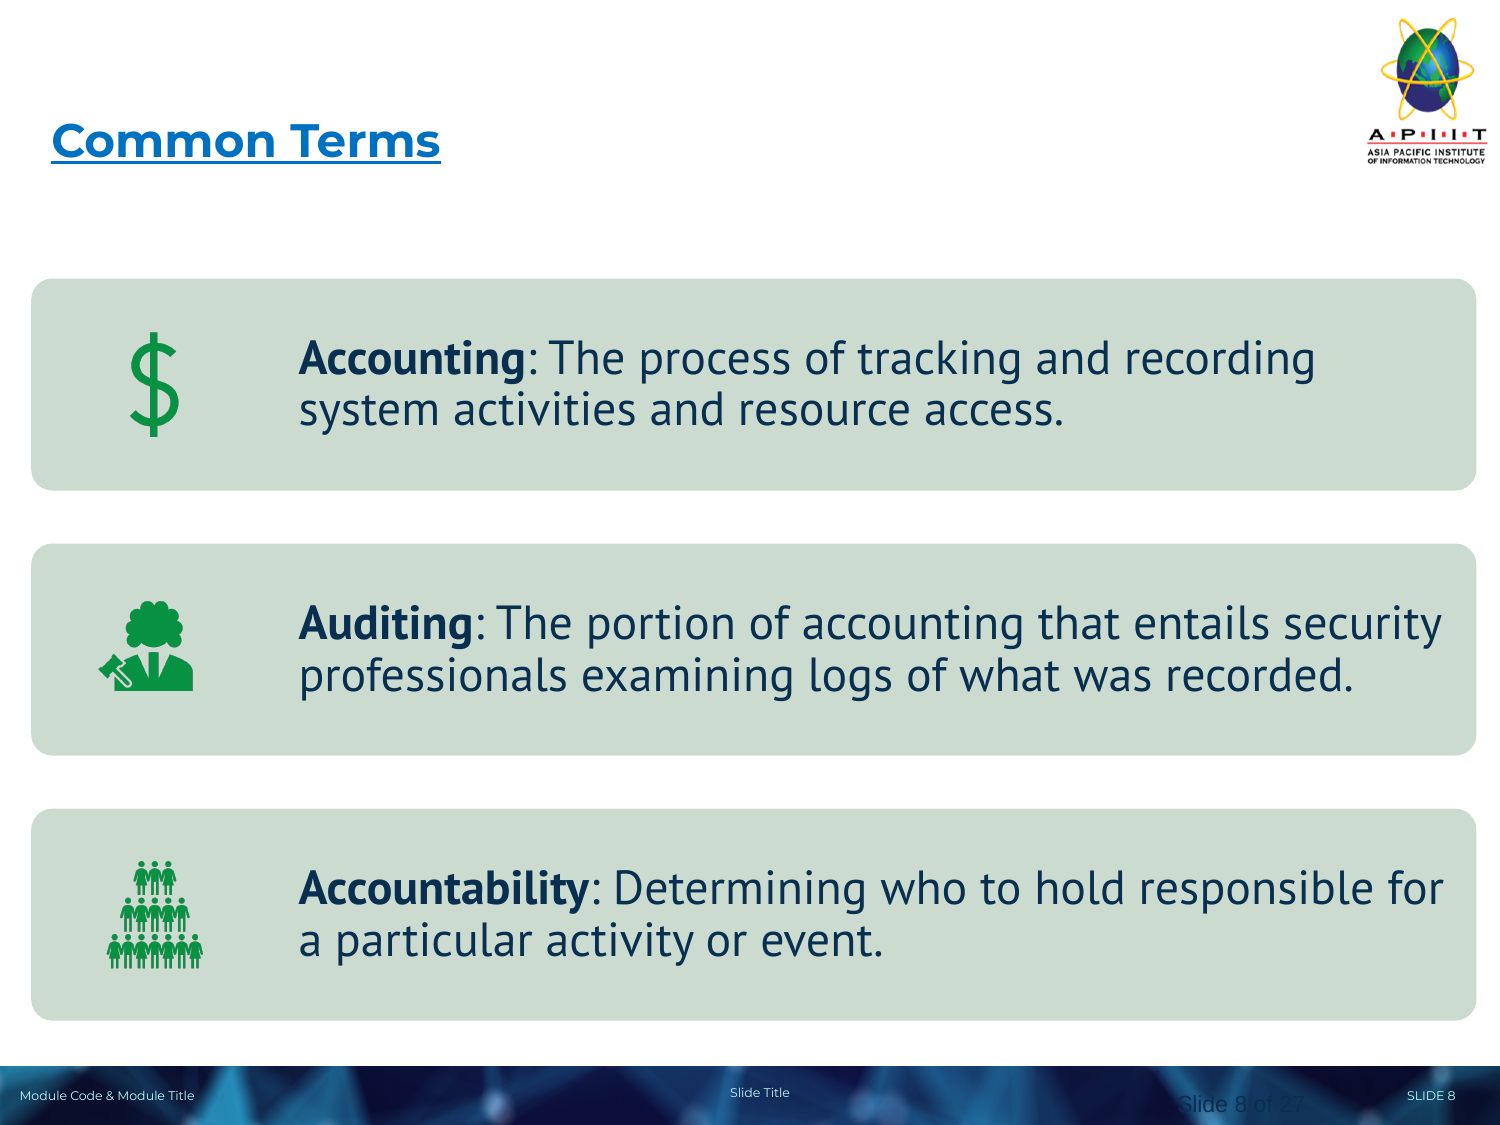

# Common Terms
Accounting: The process of tracking and recording system activities and resource access.
Auditing: The portion of accounting that entails security professionals examining logs of what was recorded.
Accountability: Determining who to hold responsible for a particular activity or event.
Slide 8 of 27